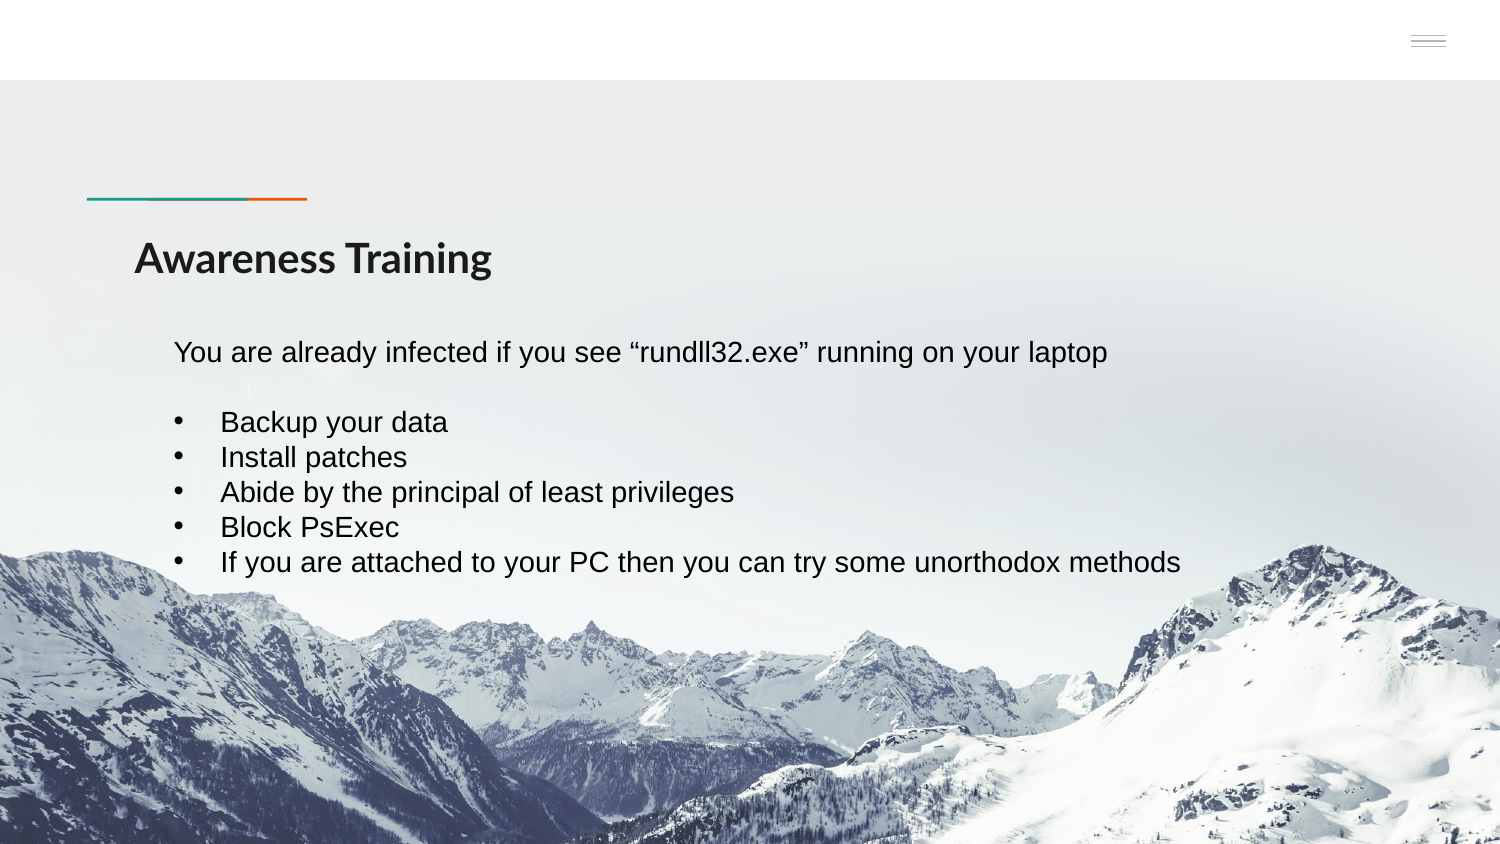

# Awareness Training
You are already infected if you see “rundll32.exe” running on your laptop

Backup your data
Install patches
Abide by the principal of least privileges
Block PsExec
If you are attached to your PC then you can try some unorthodox methods